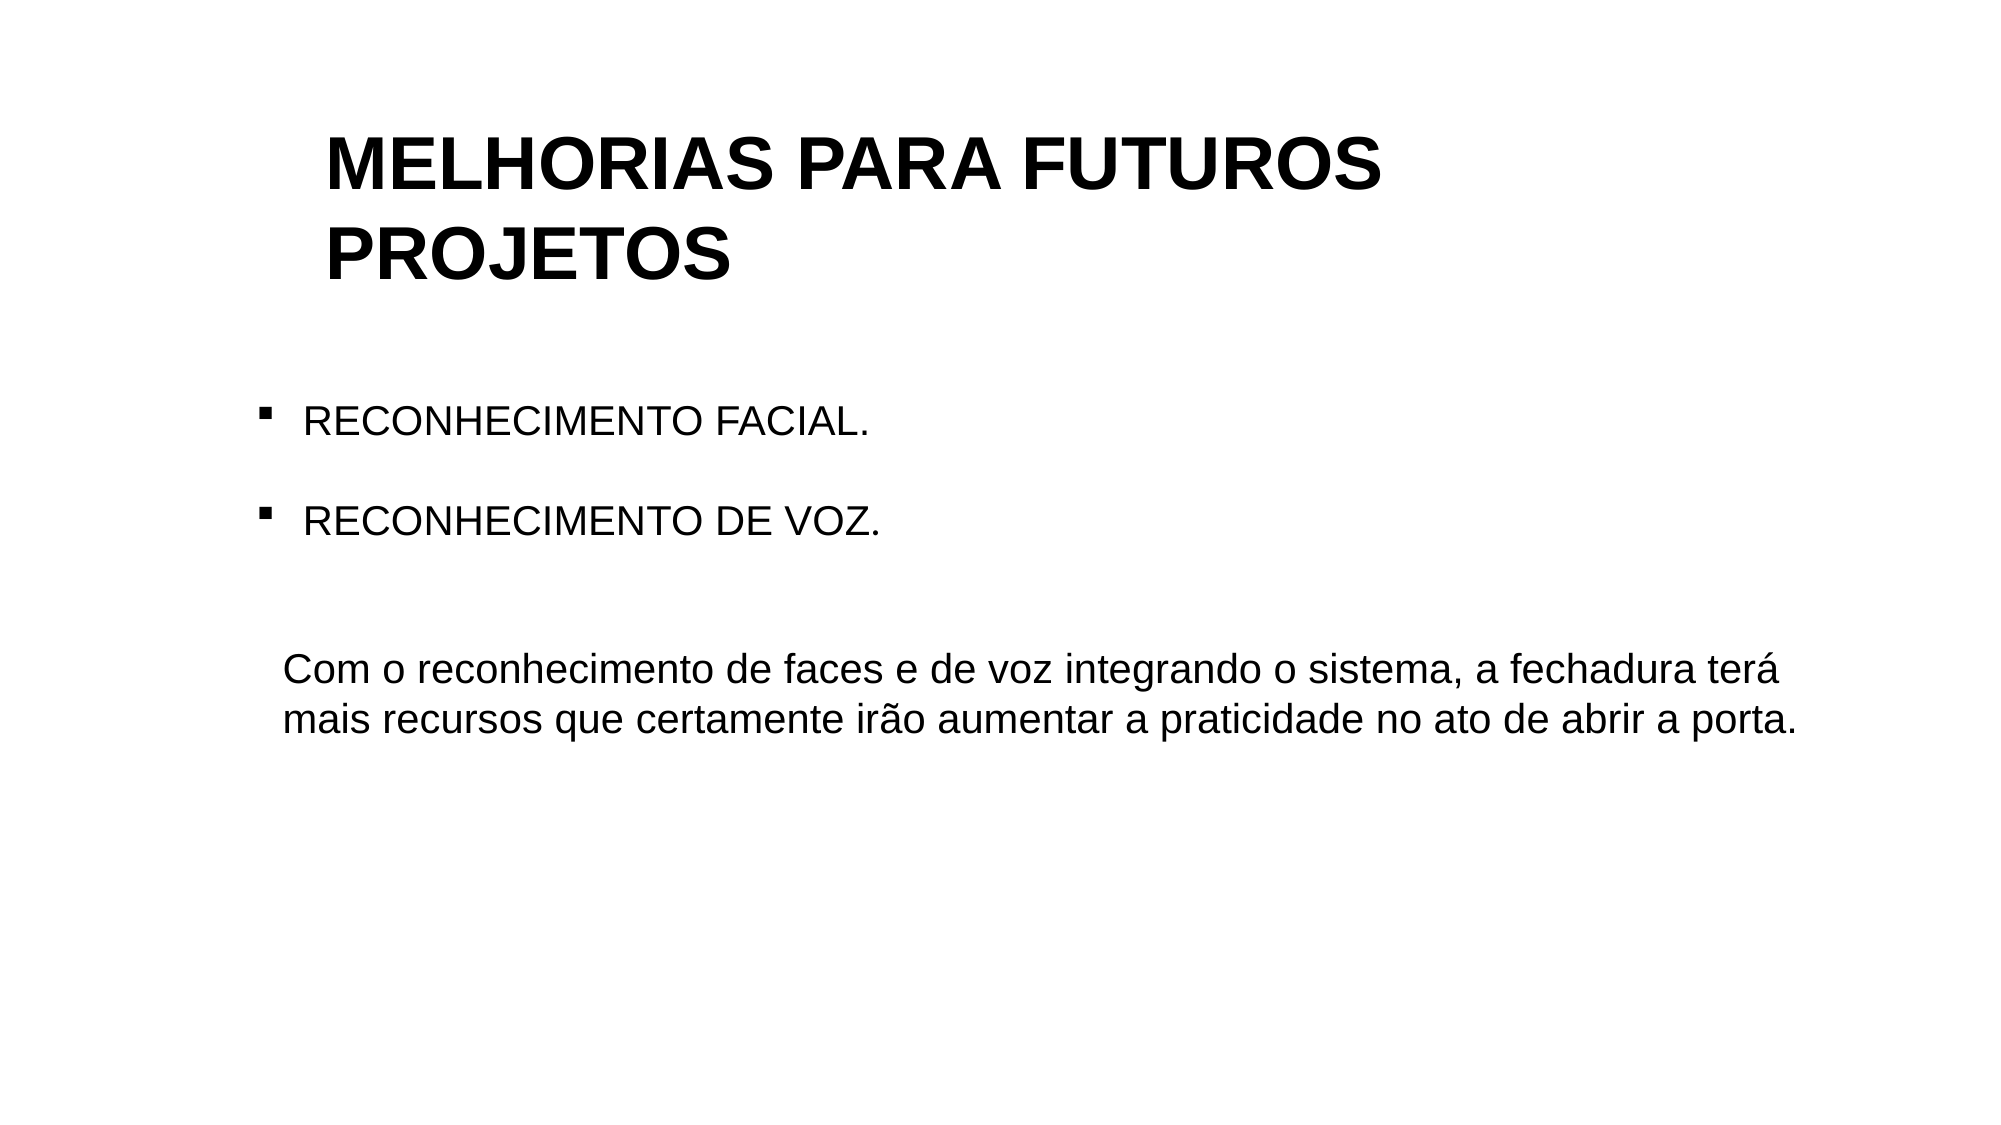

MELHORIAS PARA FUTUROS PROJETOS
RECONHECIMENTO FACIAL.

RECONHECIMENTO DE VOZ.
Com o reconhecimento de faces e de voz integrando o sistema, a fechadura terá mais recursos que certamente irão aumentar a praticidade no ato de abrir a porta.